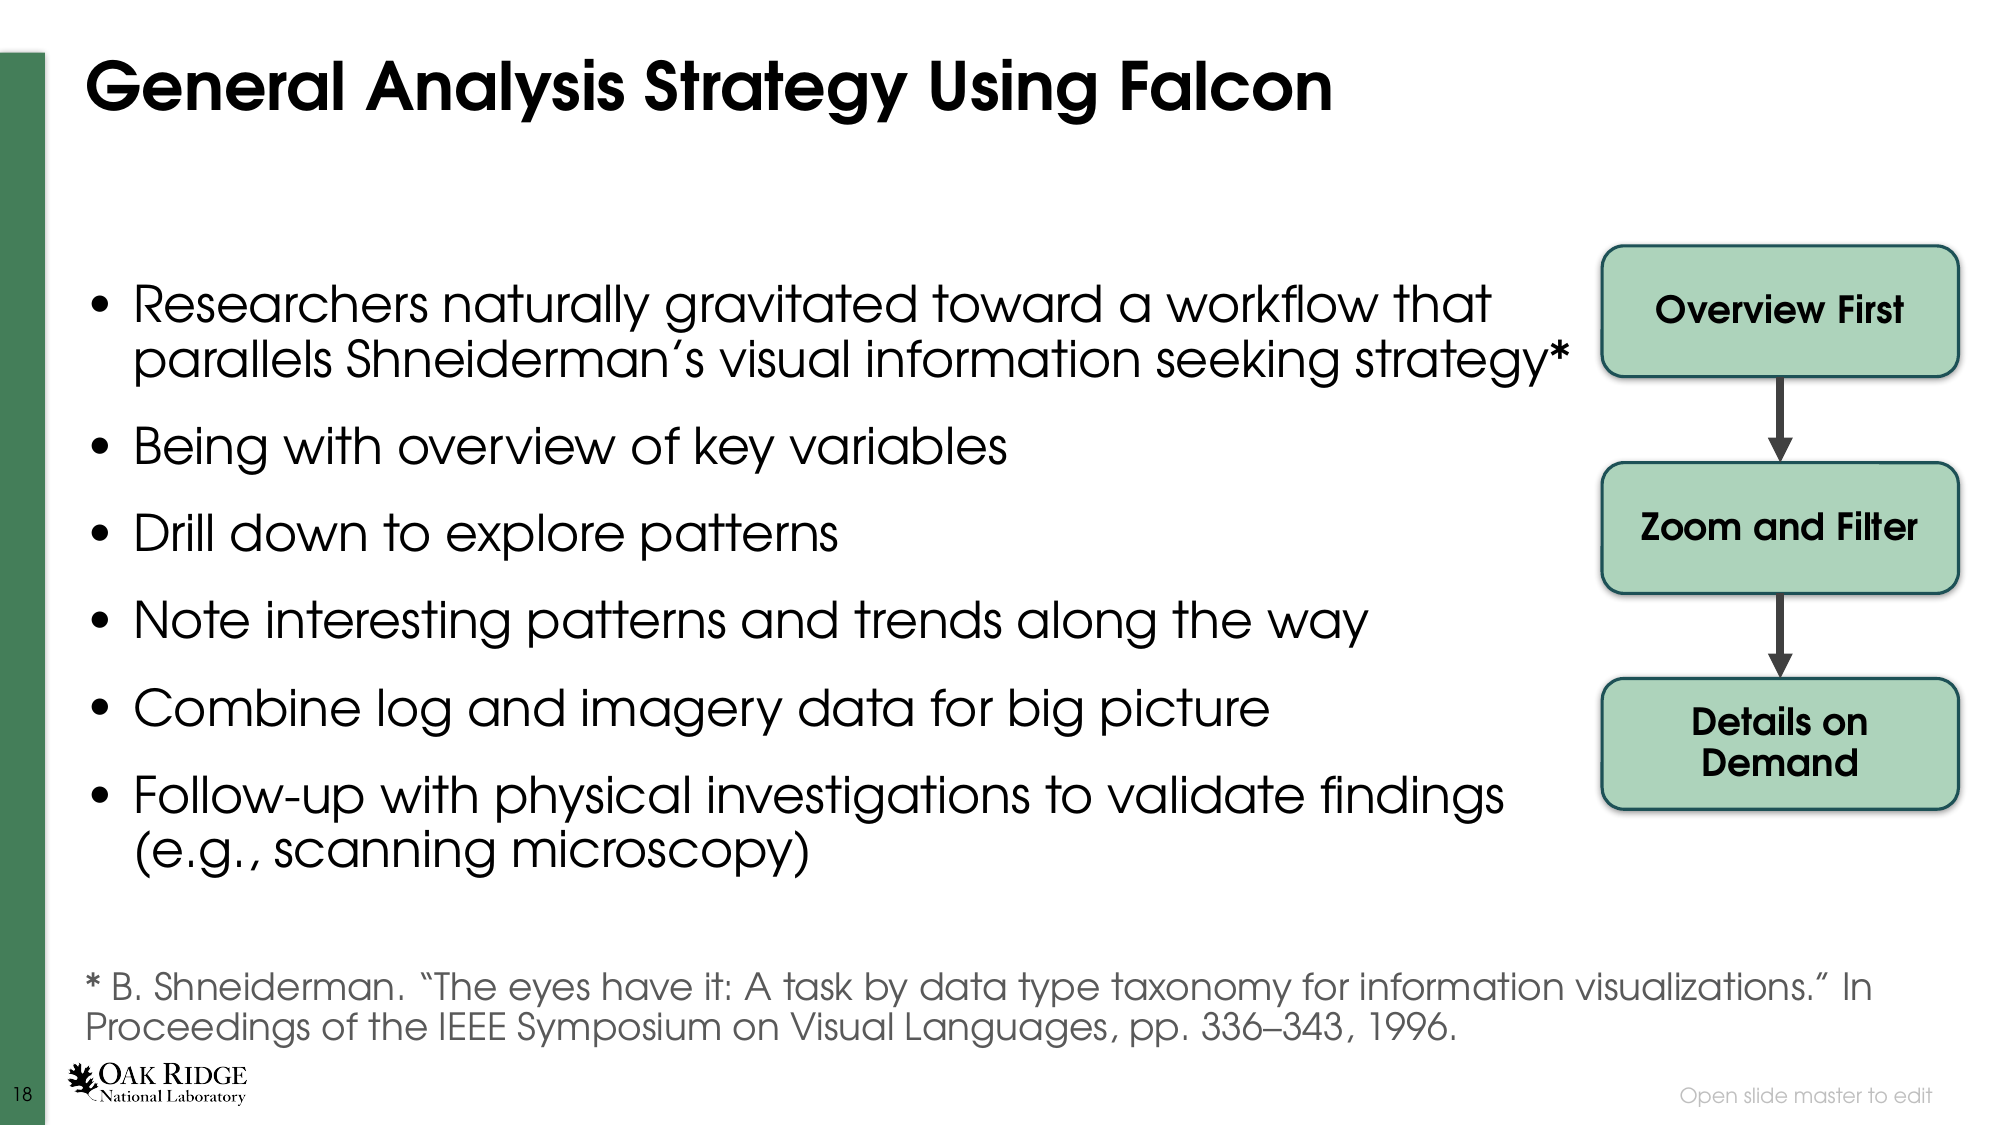

# General Analysis Strategy Using Falcon
Overview First
Researchers naturally gravitated toward a workflow that parallels Shneiderman’s visual information seeking strategy*
Being with overview of key variables
Drill down to explore patterns
Note interesting patterns and trends along the way
Combine log and imagery data for big picture
Follow-up with physical investigations to validate findings (e.g., scanning microscopy)
Zoom and Filter
Details on Demand
* B. Shneiderman. “The eyes have it: A task by data type taxonomy for information visualizations.” In Proceedings of the IEEE Symposium on Visual Languages, pp. 336–343, 1996.